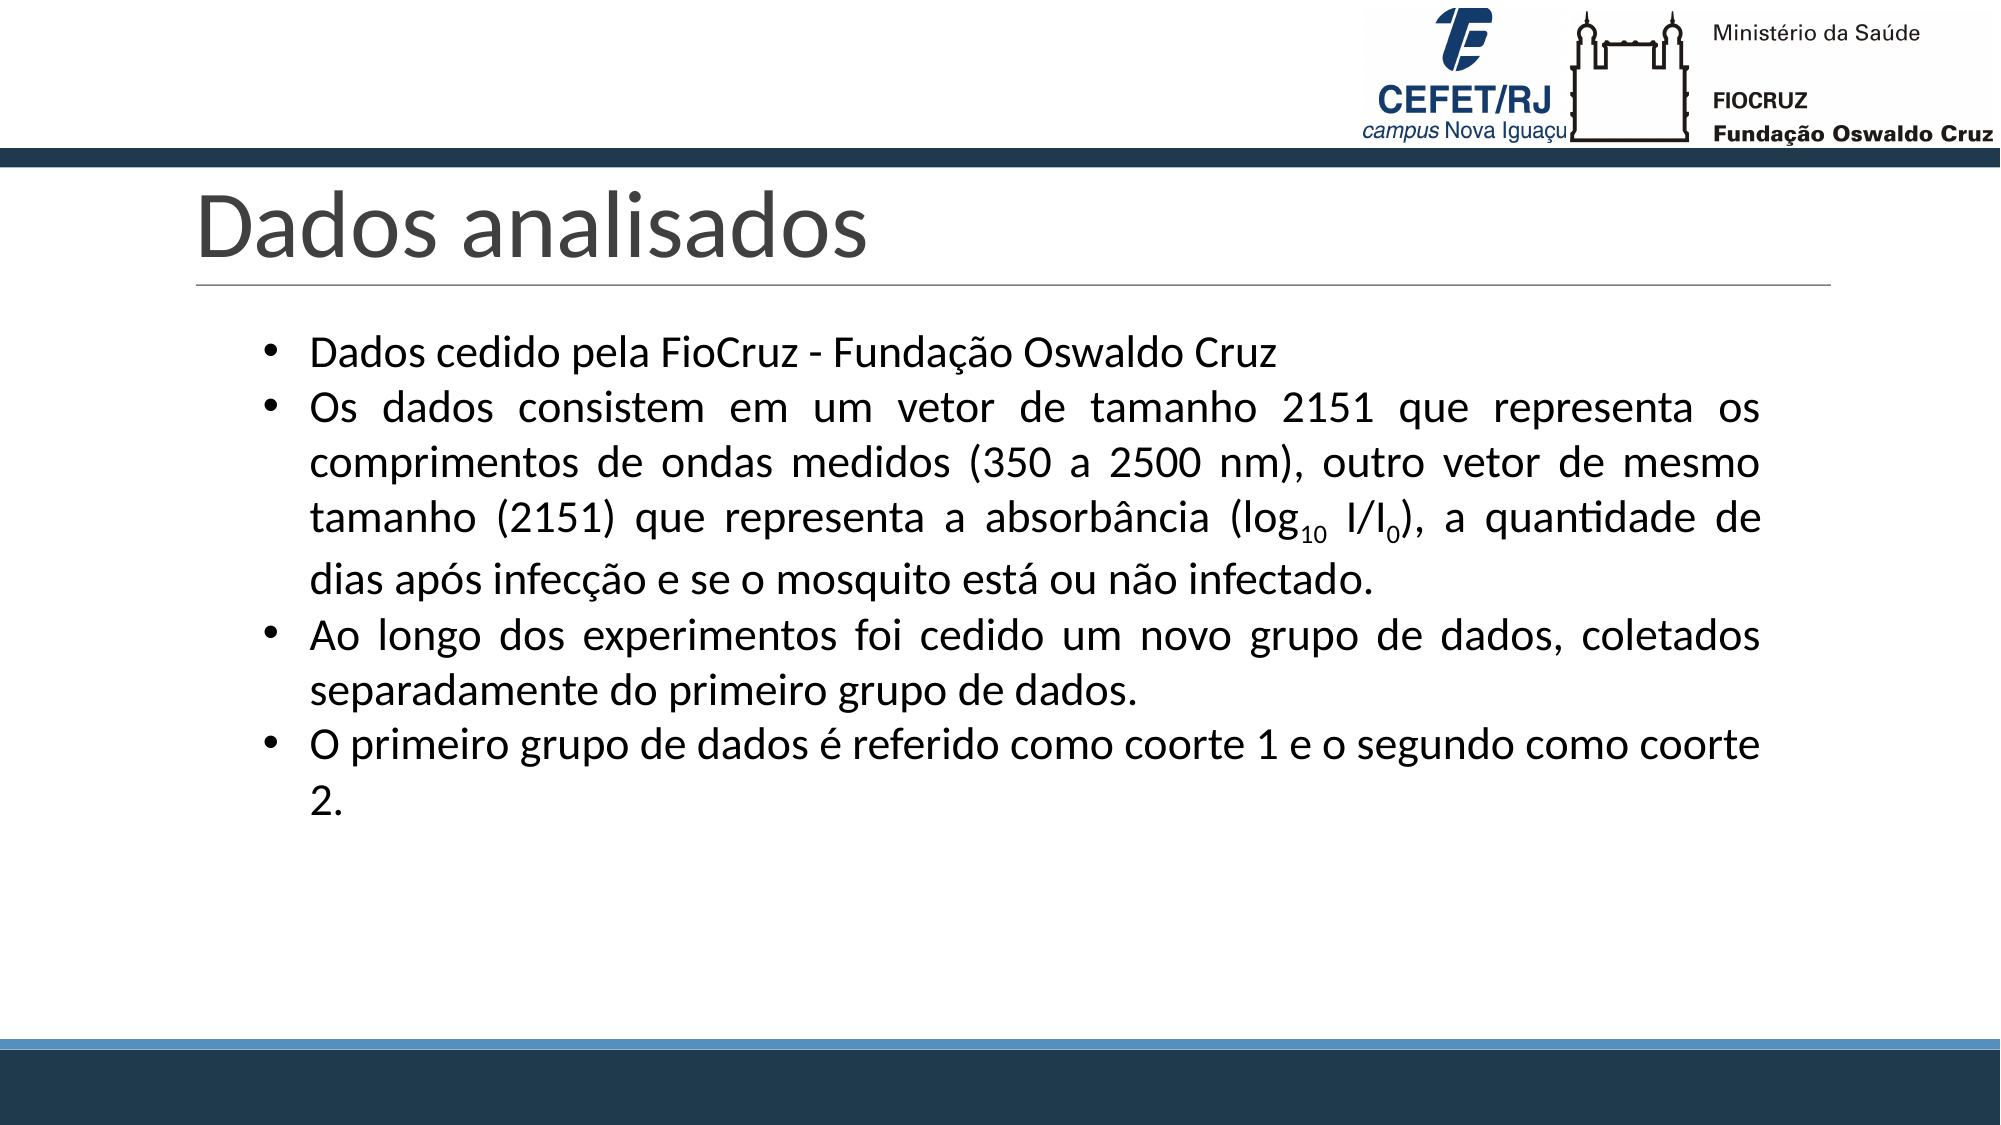

Dados analisados

Dados cedido pela FioCruz - Fundação Oswaldo Cruz
Os dados consistem em um vetor de tamanho 2151 que representa os comprimentos de ondas medidos (350 a 2500 nm), outro vetor de mesmo tamanho (2151) que representa a absorbância (log10 I/I0), a quantidade de dias após infecção e se o mosquito está ou não infectado.
Ao longo dos experimentos foi cedido um novo grupo de dados, coletados separadamente do primeiro grupo de dados.
O primeiro grupo de dados é referido como coorte 1 e o segundo como coorte 2.